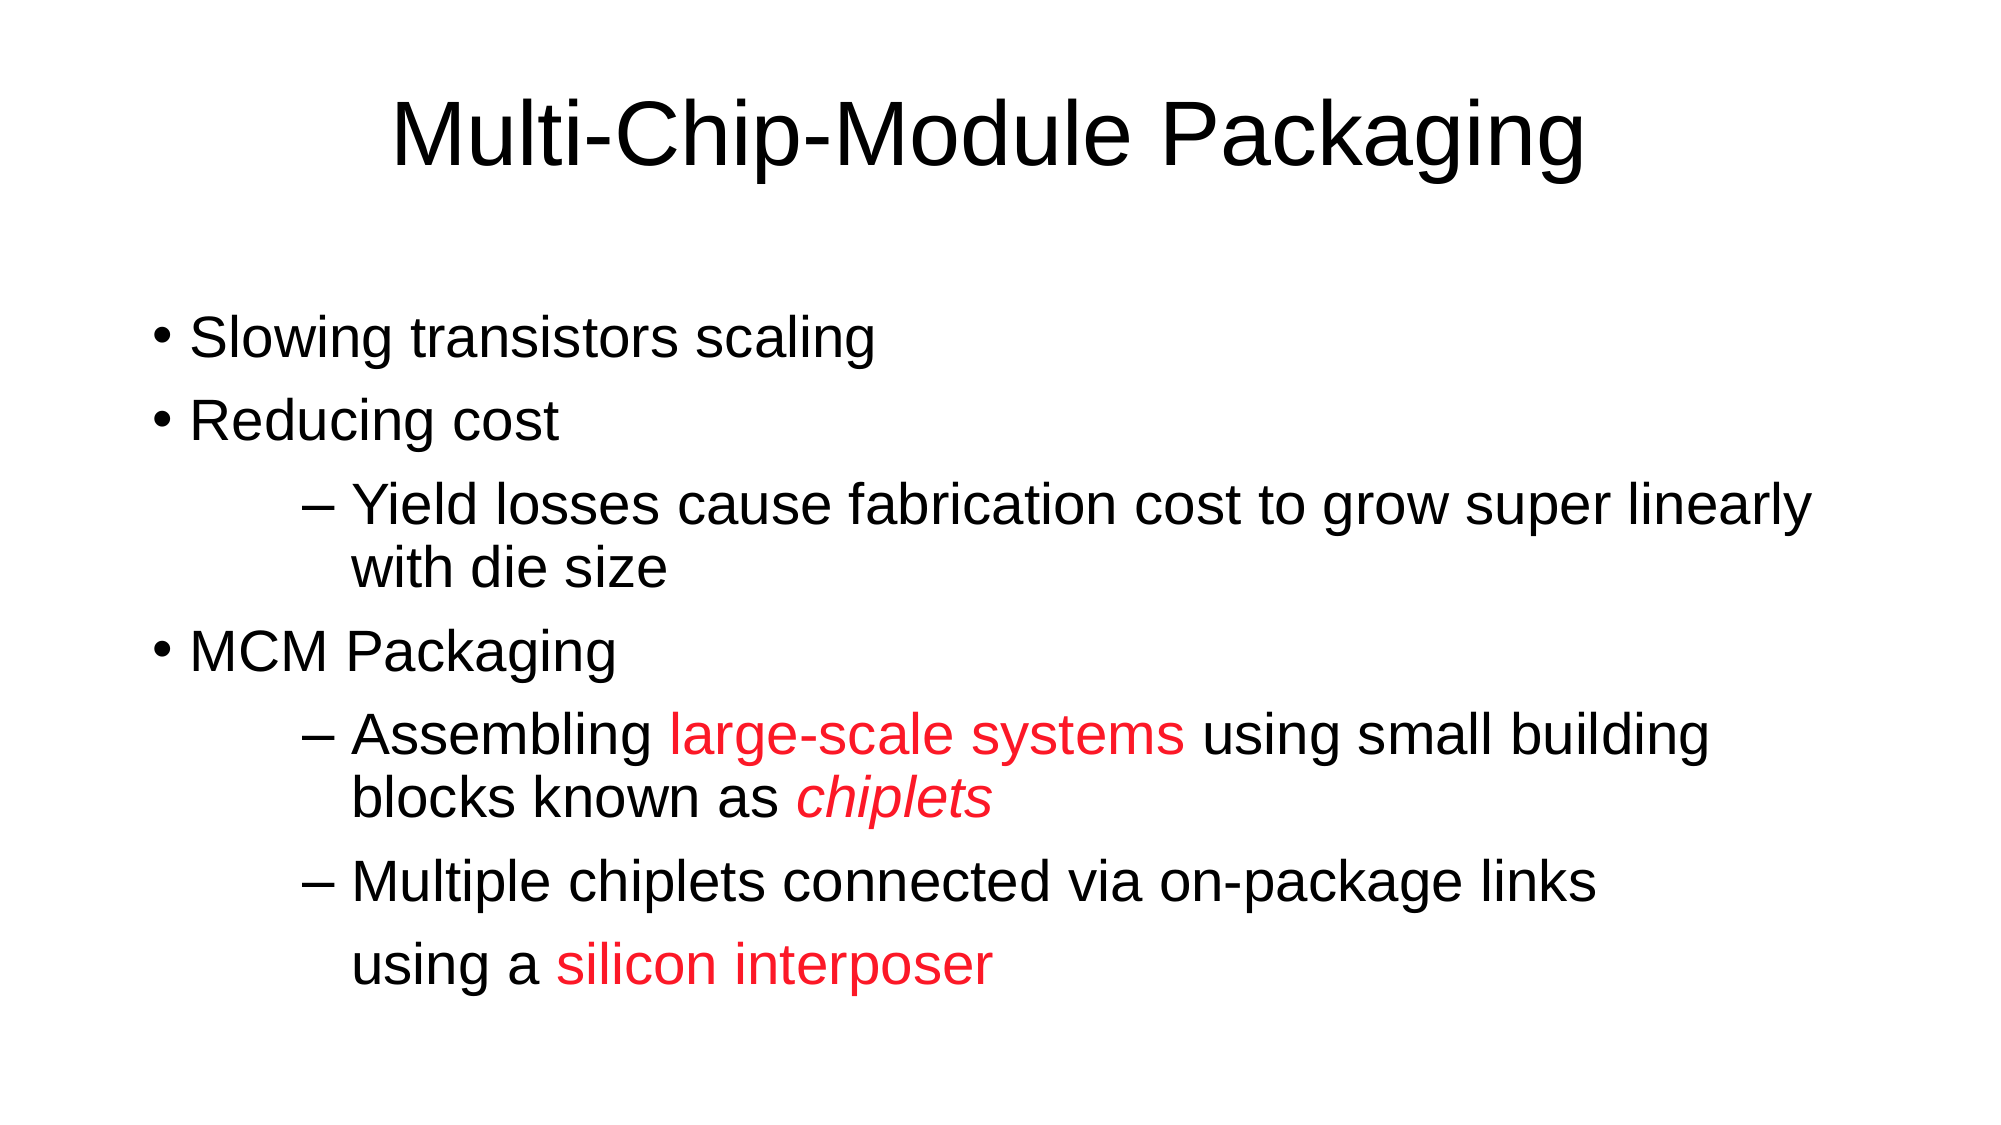

# Multi-Chip-Module Packaging
Slowing transistors scaling
Reducing cost
	– Yield losses cause fabrication cost to grow super linearly 	   with die size
MCM Packaging
	– Assembling large-scale systems using small building 	  	   blocks known as chiplets
	– Multiple chiplets connected via on-package links
	   using a silicon interposer